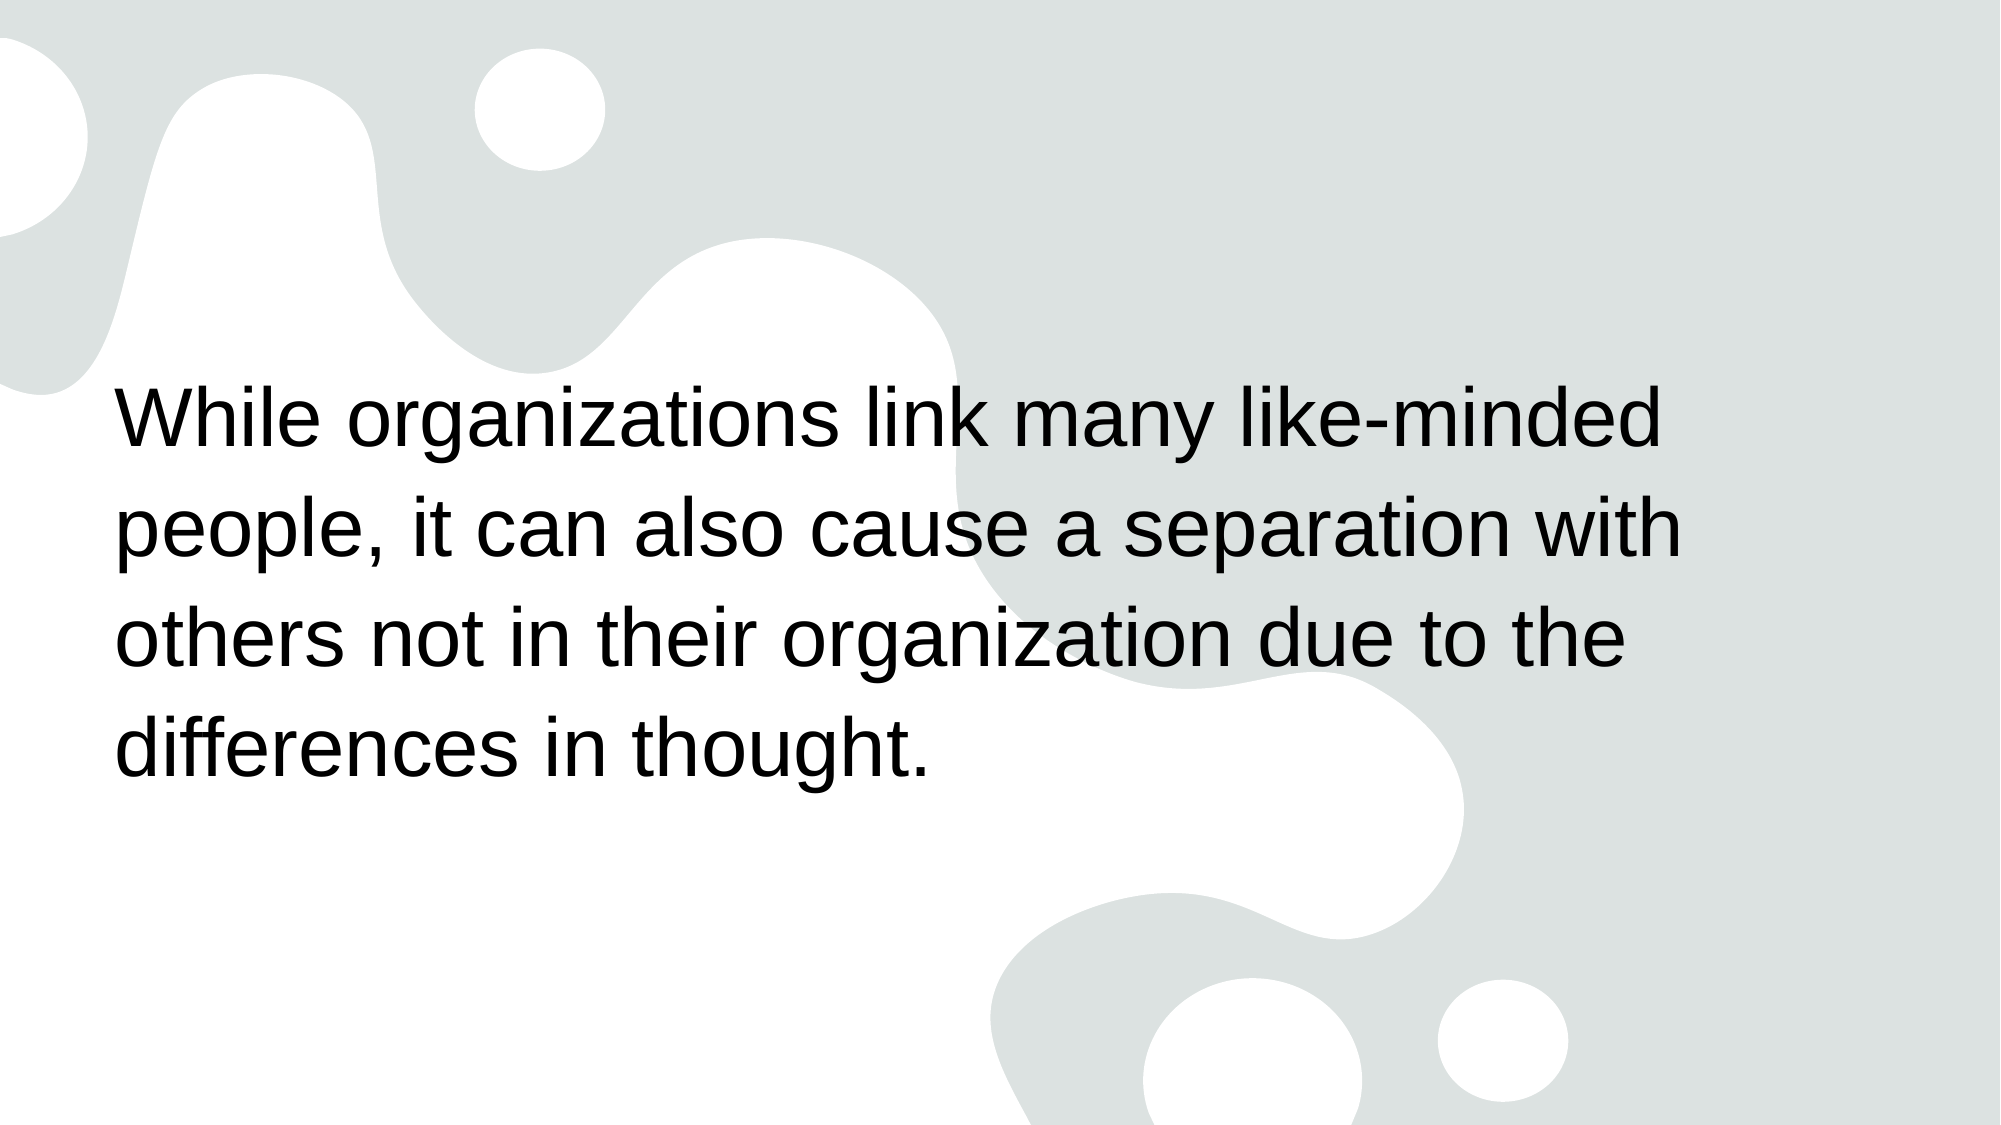

#
While organizations link many like-minded people, it can also cause a separation with others not in their organization due to the differences in thought.